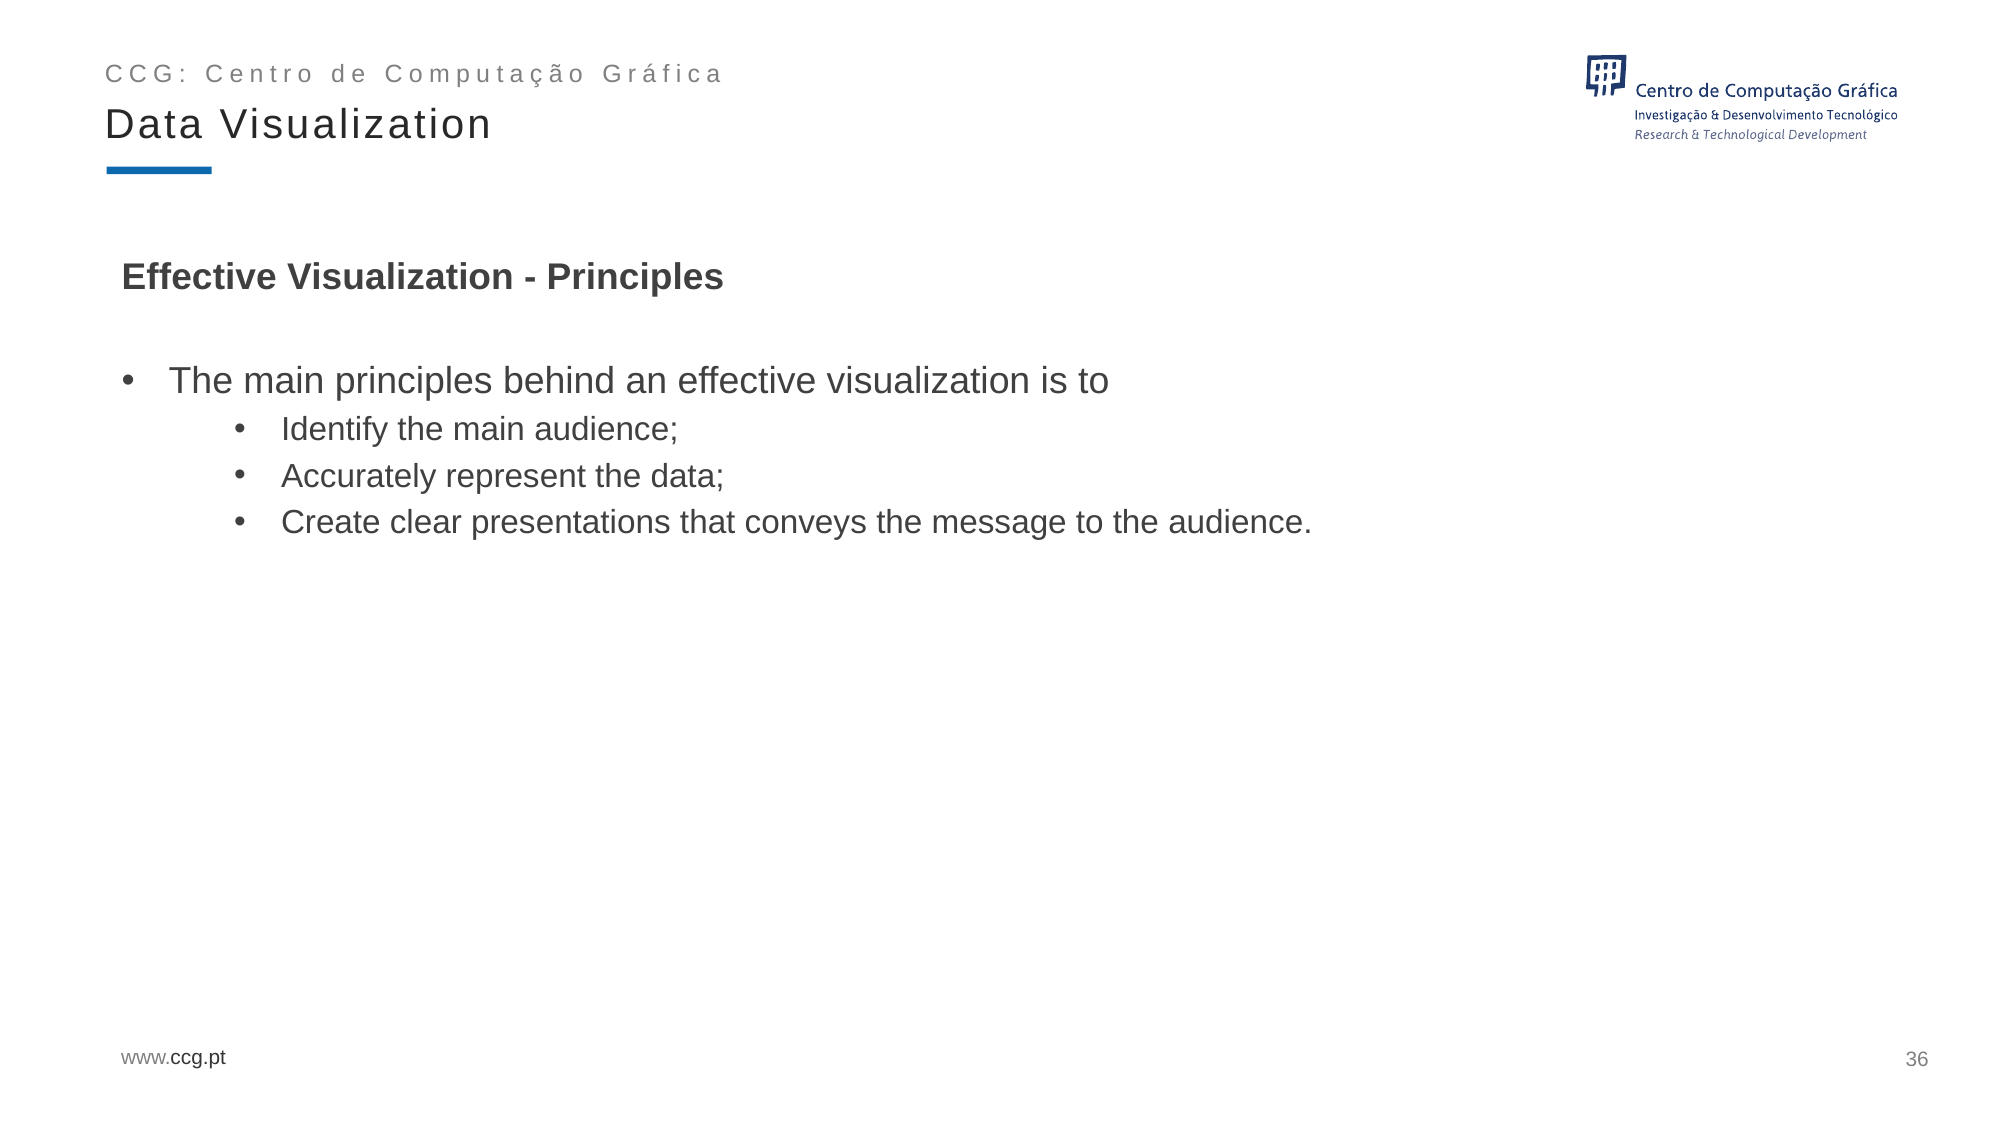

Data Visualization
# Effective Visualization - Principles
The main principles behind an effective visualization is to
Identify the main audience;
Accurately represent the data;
Create clear presentations that conveys the message to the audience.
36